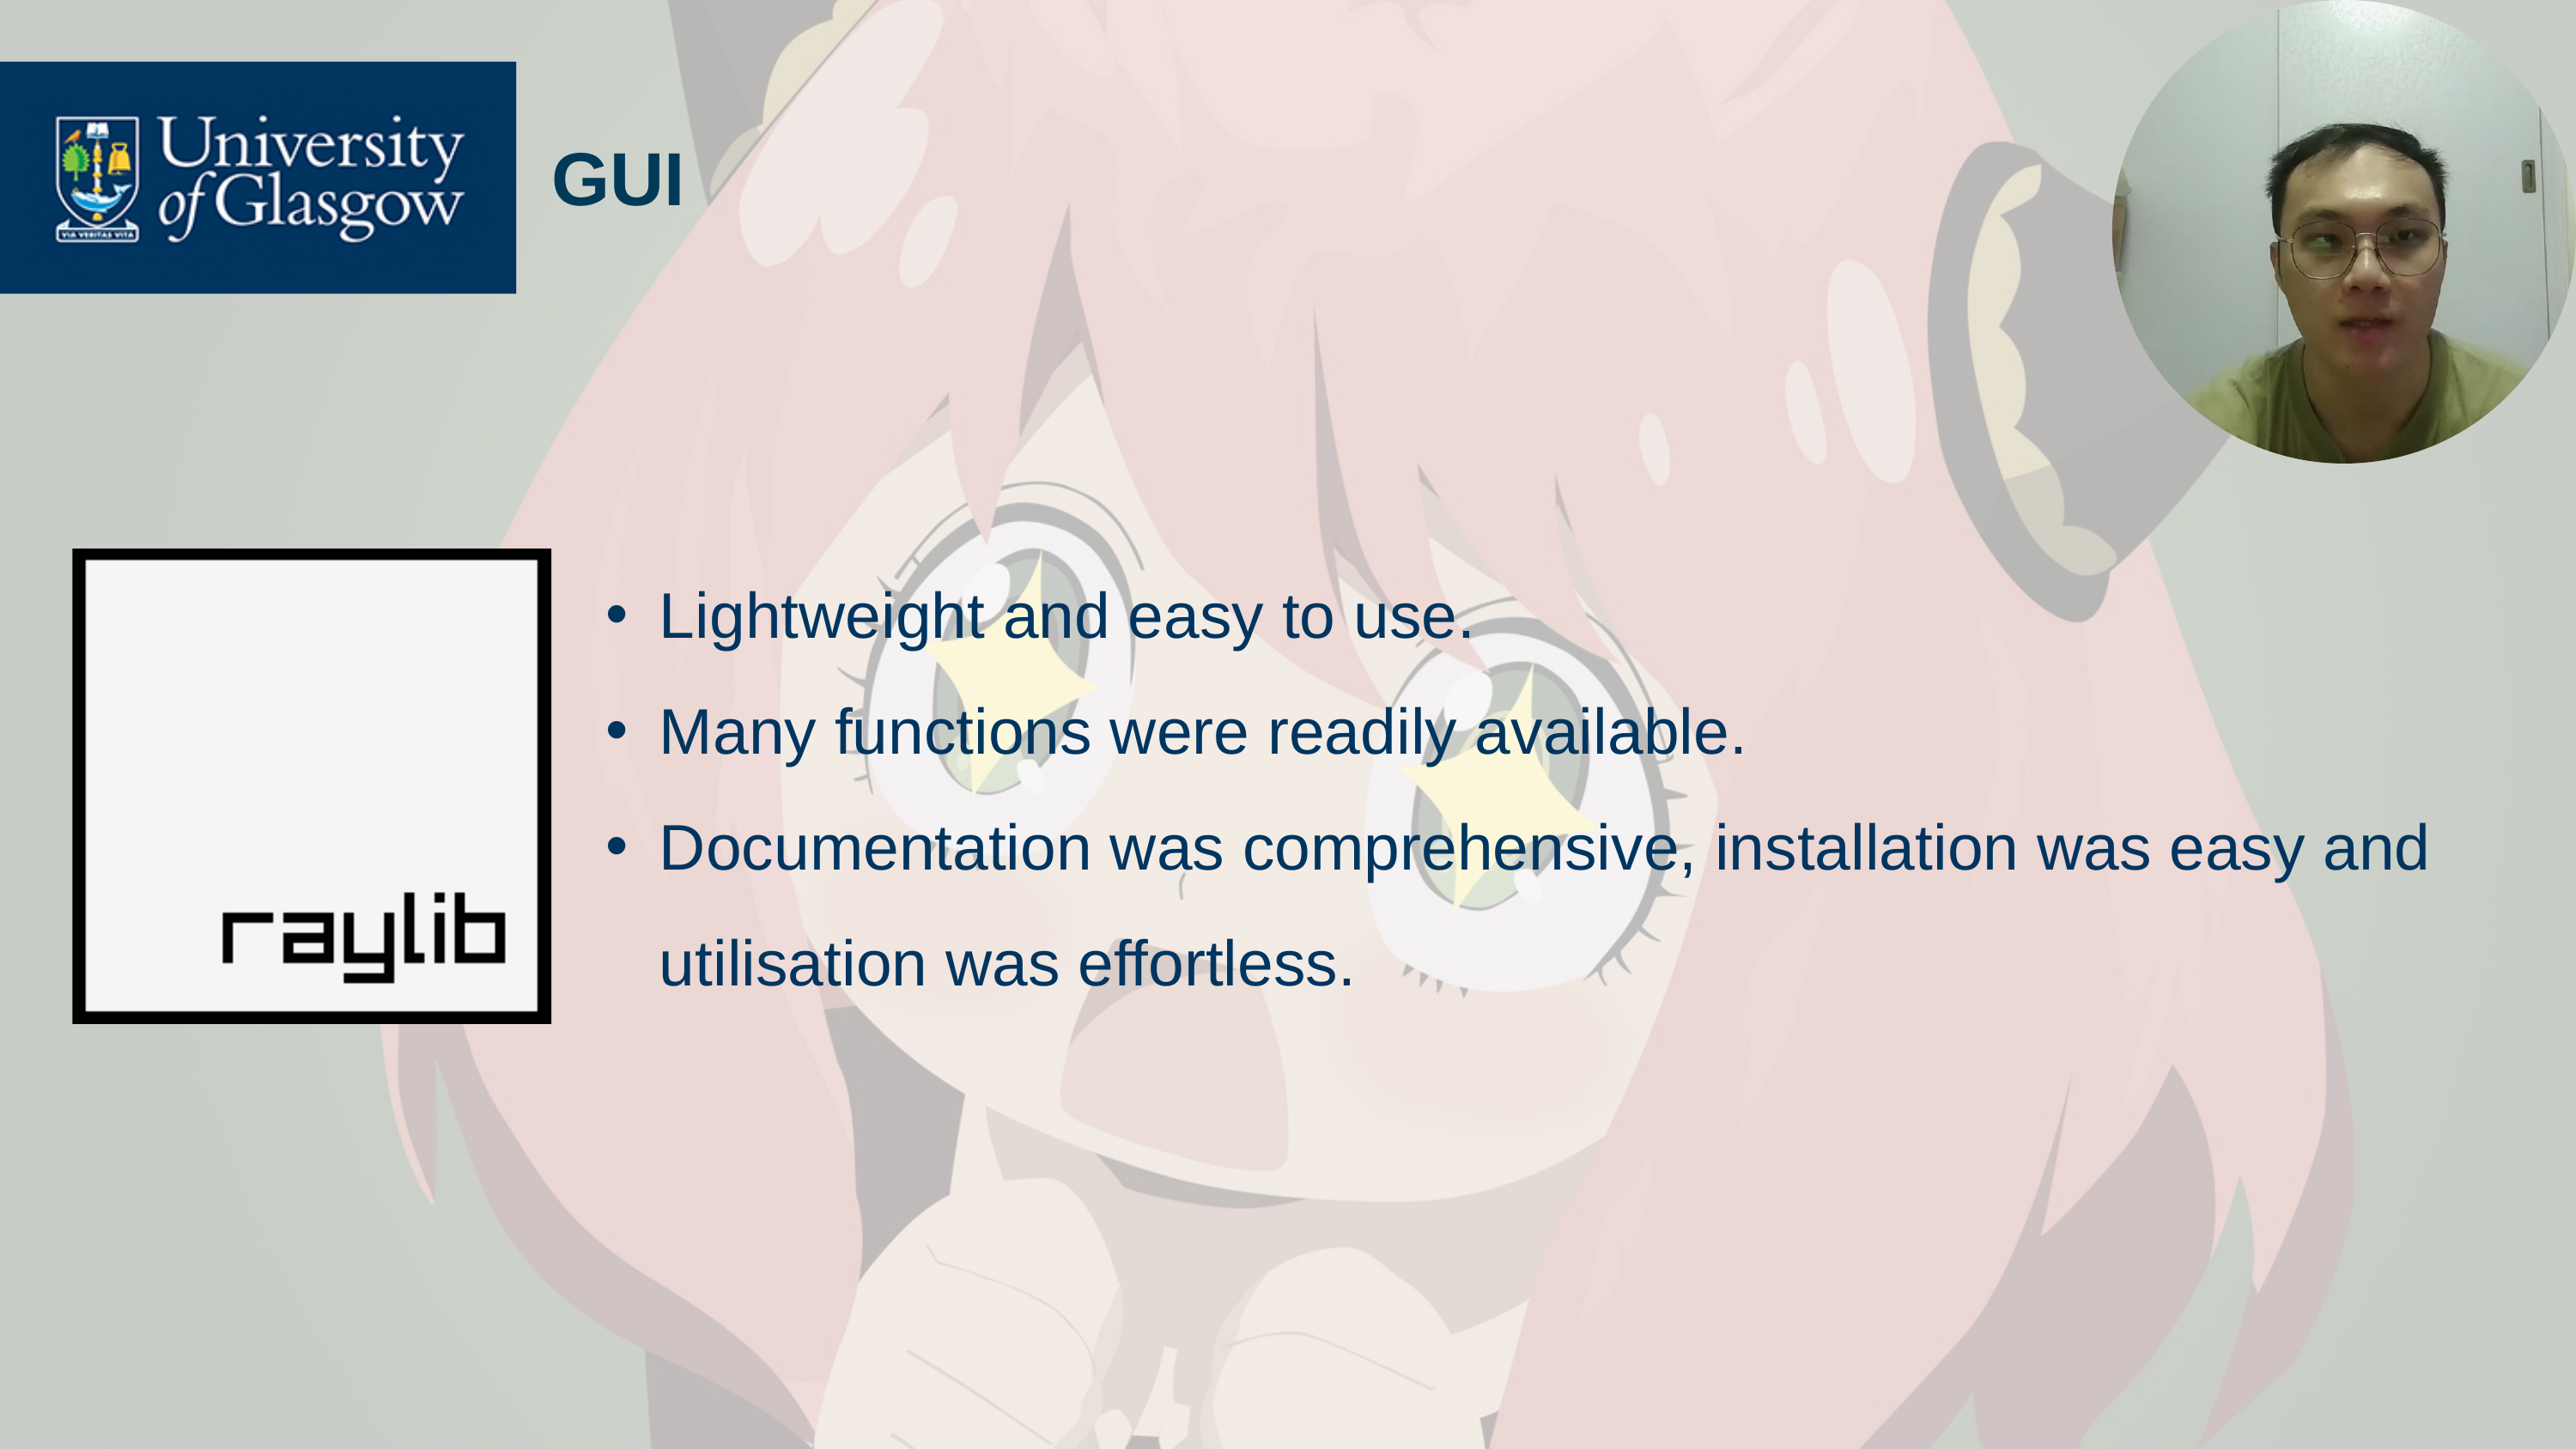

GUI
Lightweight and easy to use.
Many functions were readily available.
Documentation was comprehensive, installation was easy and utilisation was effortless.